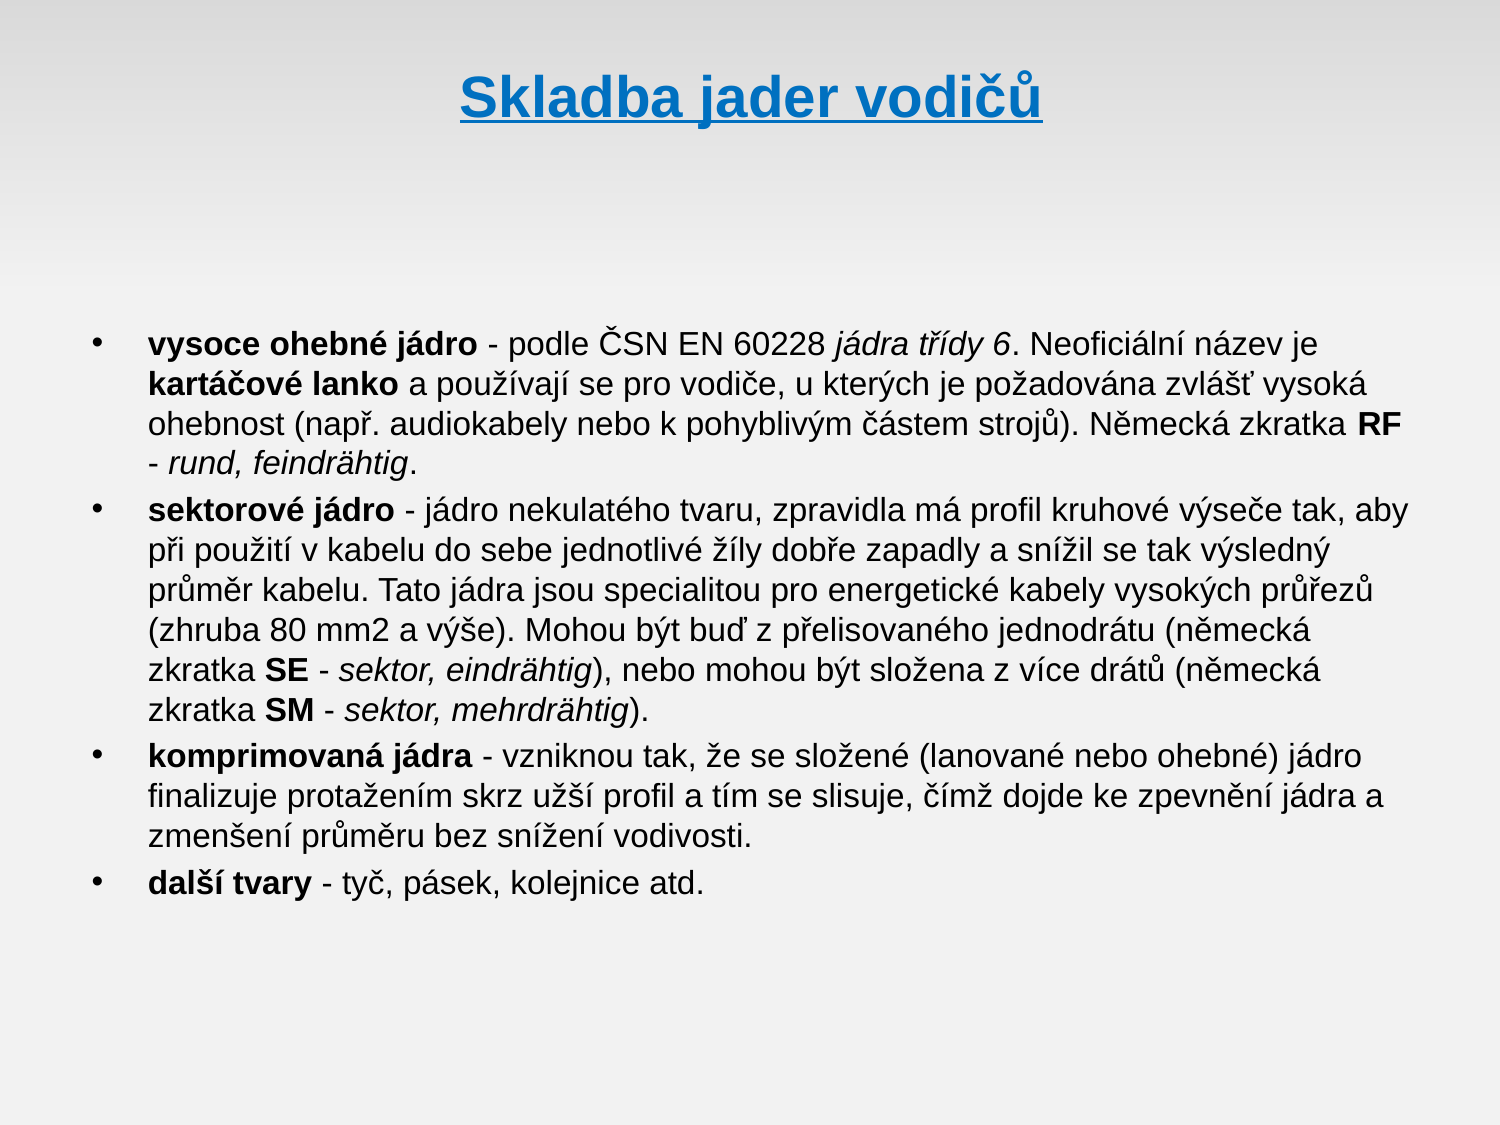

# Skladba jader vodičů
vysoce ohebné jádro - podle ČSN EN 60228 jádra třídy 6. Neoficiální název je kartáčové lanko a používají se pro vodiče, u kterých je požadována zvlášť vysoká ohebnost (např. audiokabely nebo k pohyblivým částem strojů). Německá zkratka RF - rund, feindrähtig.
sektorové jádro - jádro nekulatého tvaru, zpravidla má profil kruhové výseče tak, aby při použití v kabelu do sebe jednotlivé žíly dobře zapadly a snížil se tak výsledný průměr kabelu. Tato jádra jsou specialitou pro energetické kabely vysokých průřezů (zhruba 80 mm2 a výše). Mohou být buď z přelisovaného jednodrátu (německá zkratka SE - sektor, eindrähtig), nebo mohou být složena z více drátů (německá zkratka SM - sektor, mehrdrähtig).
komprimovaná jádra - vzniknou tak, že se složené (lanované nebo ohebné) jádro finalizuje protažením skrz užší profil a tím se slisuje, čímž dojde ke zpevnění jádra a zmenšení průměru bez snížení vodivosti.
další tvary - tyč, pásek, kolejnice atd.